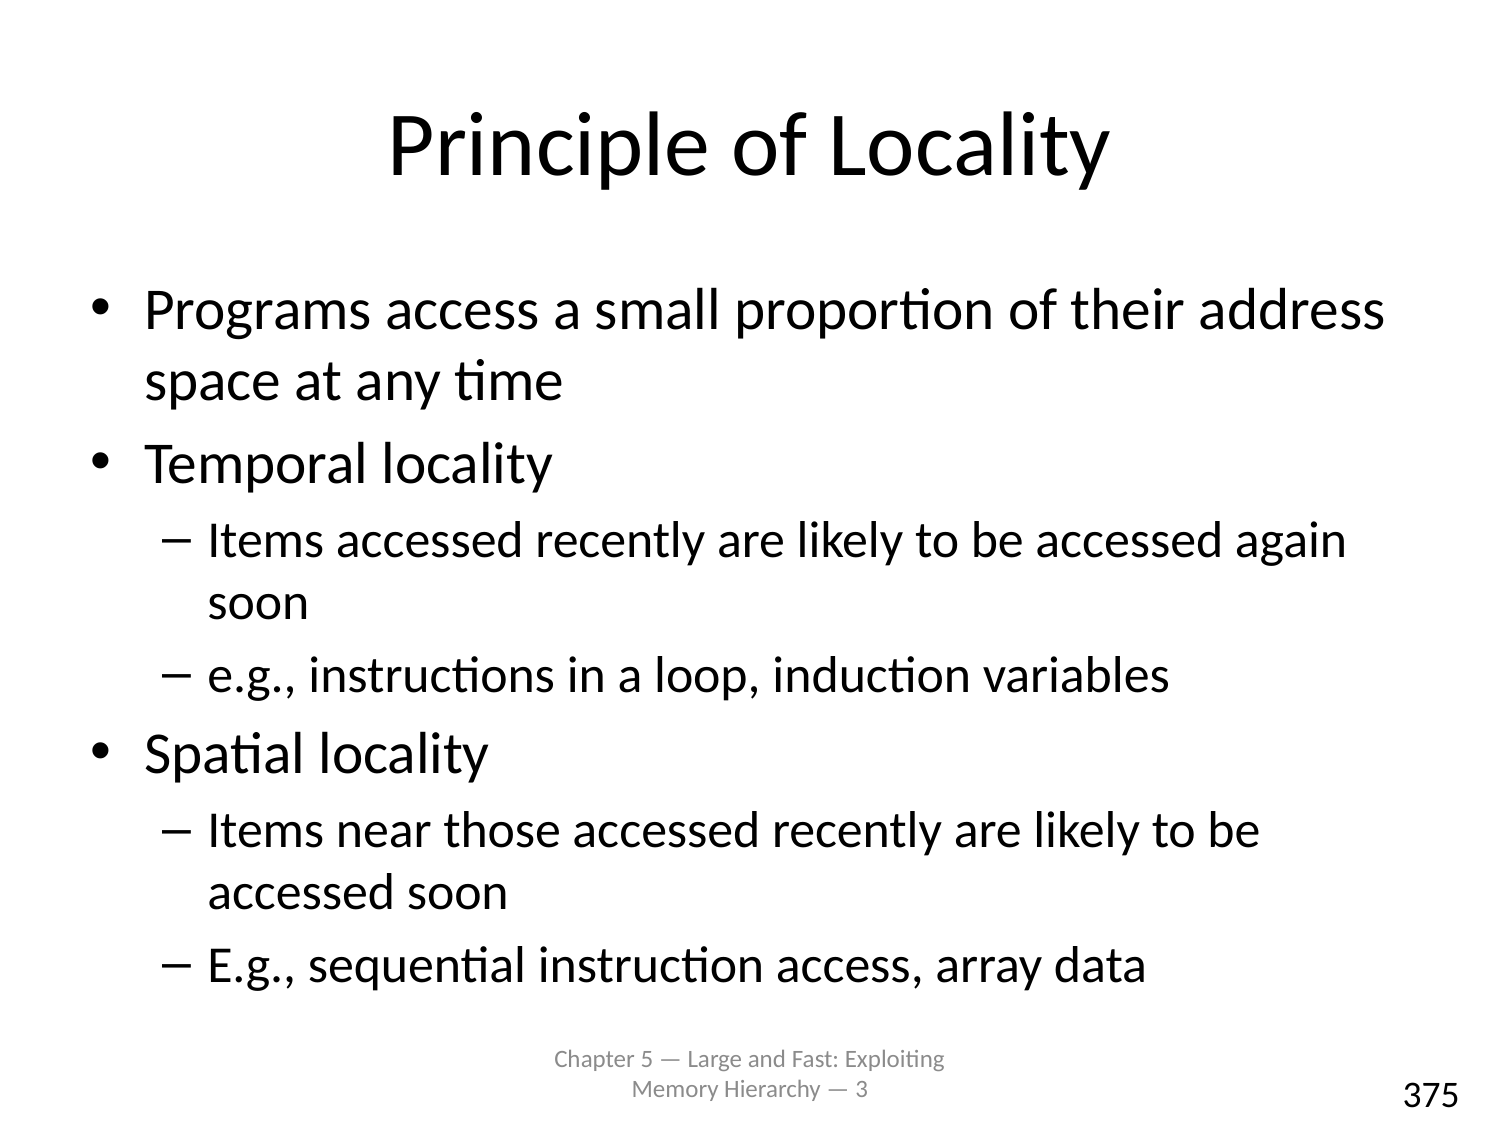

# Principle of Locality
Programs access a small proportion of their address space at any time
Temporal locality
Items accessed recently are likely to be accessed again soon
e.g., instructions in a loop, induction variables
Spatial locality
Items near those accessed recently are likely to be accessed soon
E.g., sequential instruction access, array data
Chapter 5 — Large and Fast: Exploiting Memory Hierarchy — 3
375